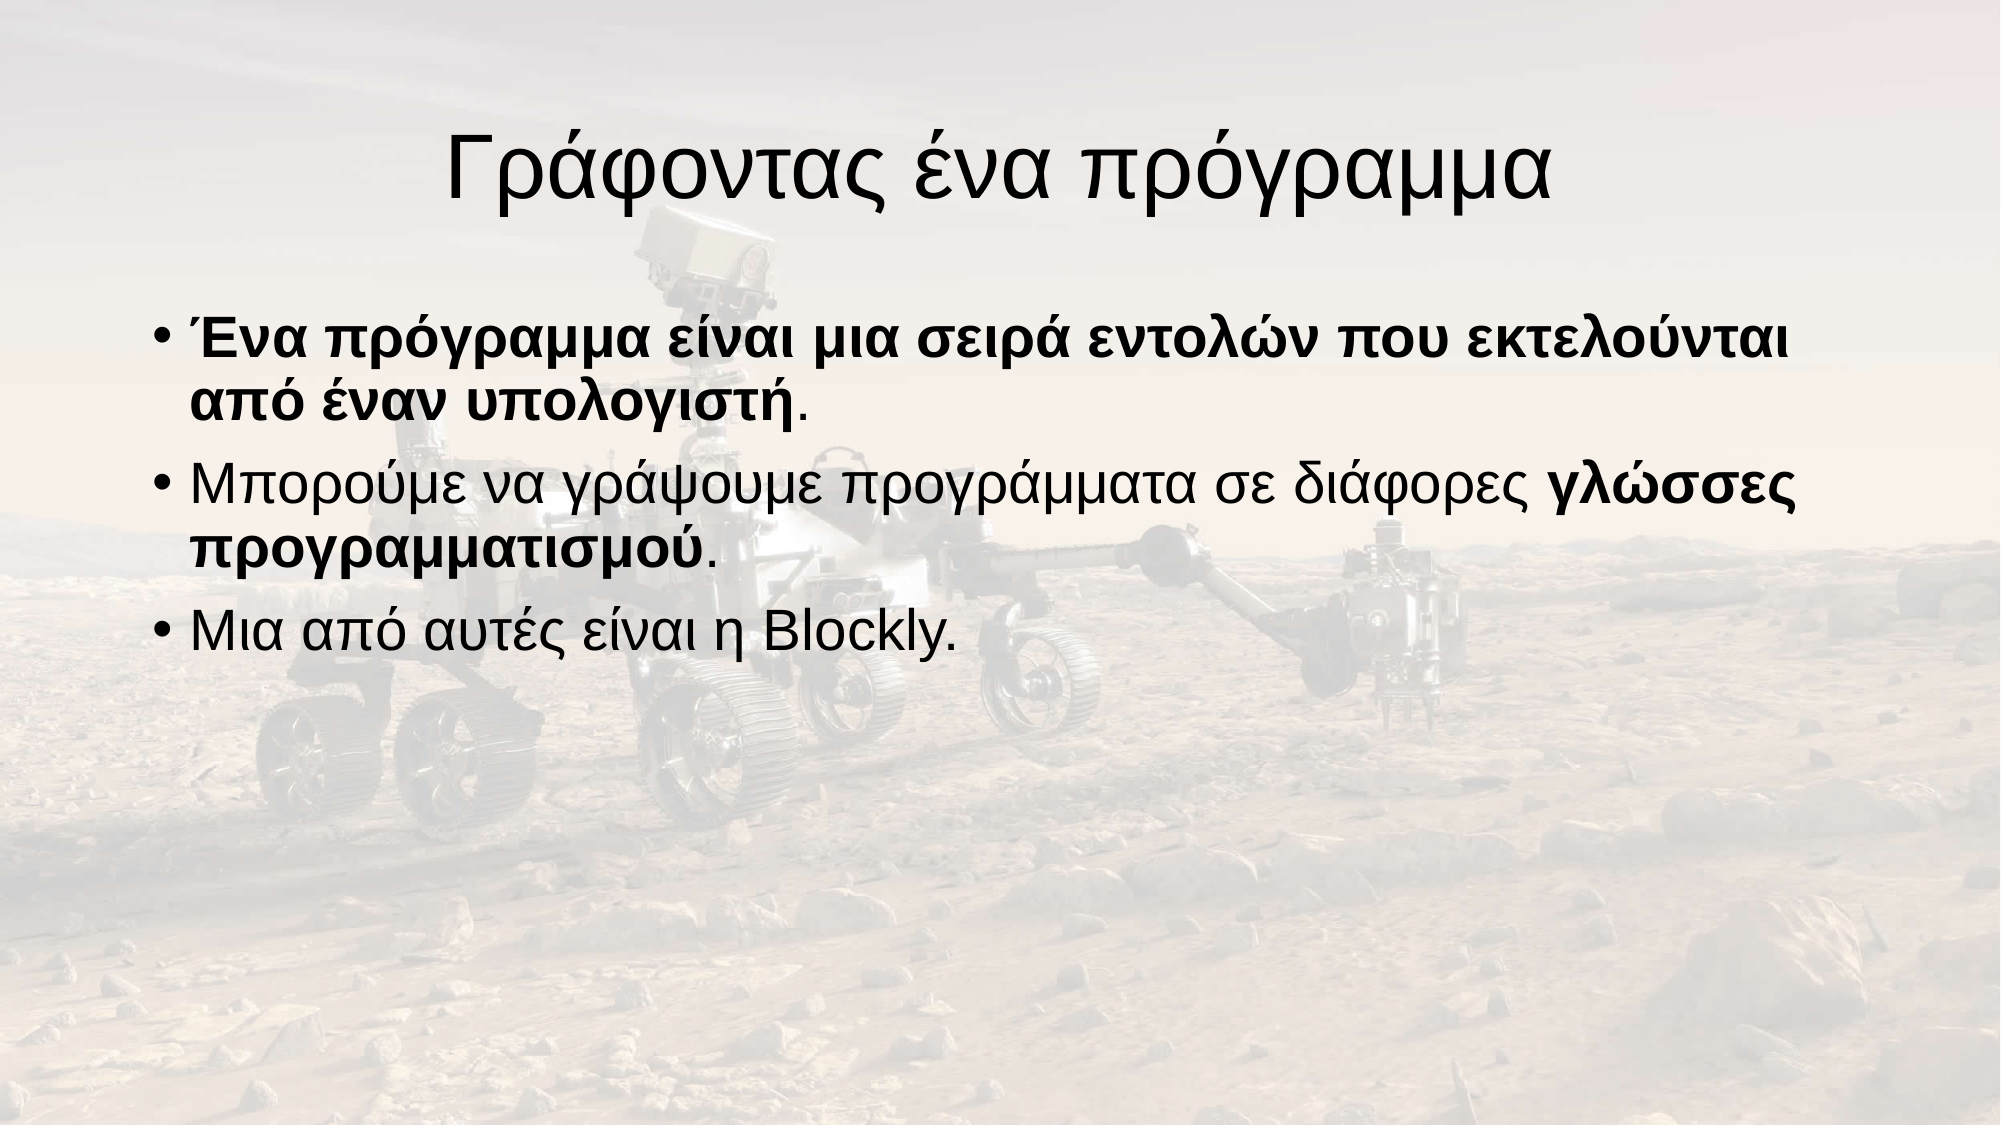

# Γράφοντας ένα πρόγραμμα
Ένα πρόγραμμα είναι μια σειρά εντολών που εκτελούνται από έναν υπολογιστή.
Μπορούμε να γράψουμε προγράμματα σε διάφορες γλώσσες προγραμματισμού.
Μια από αυτές είναι η Blockly.